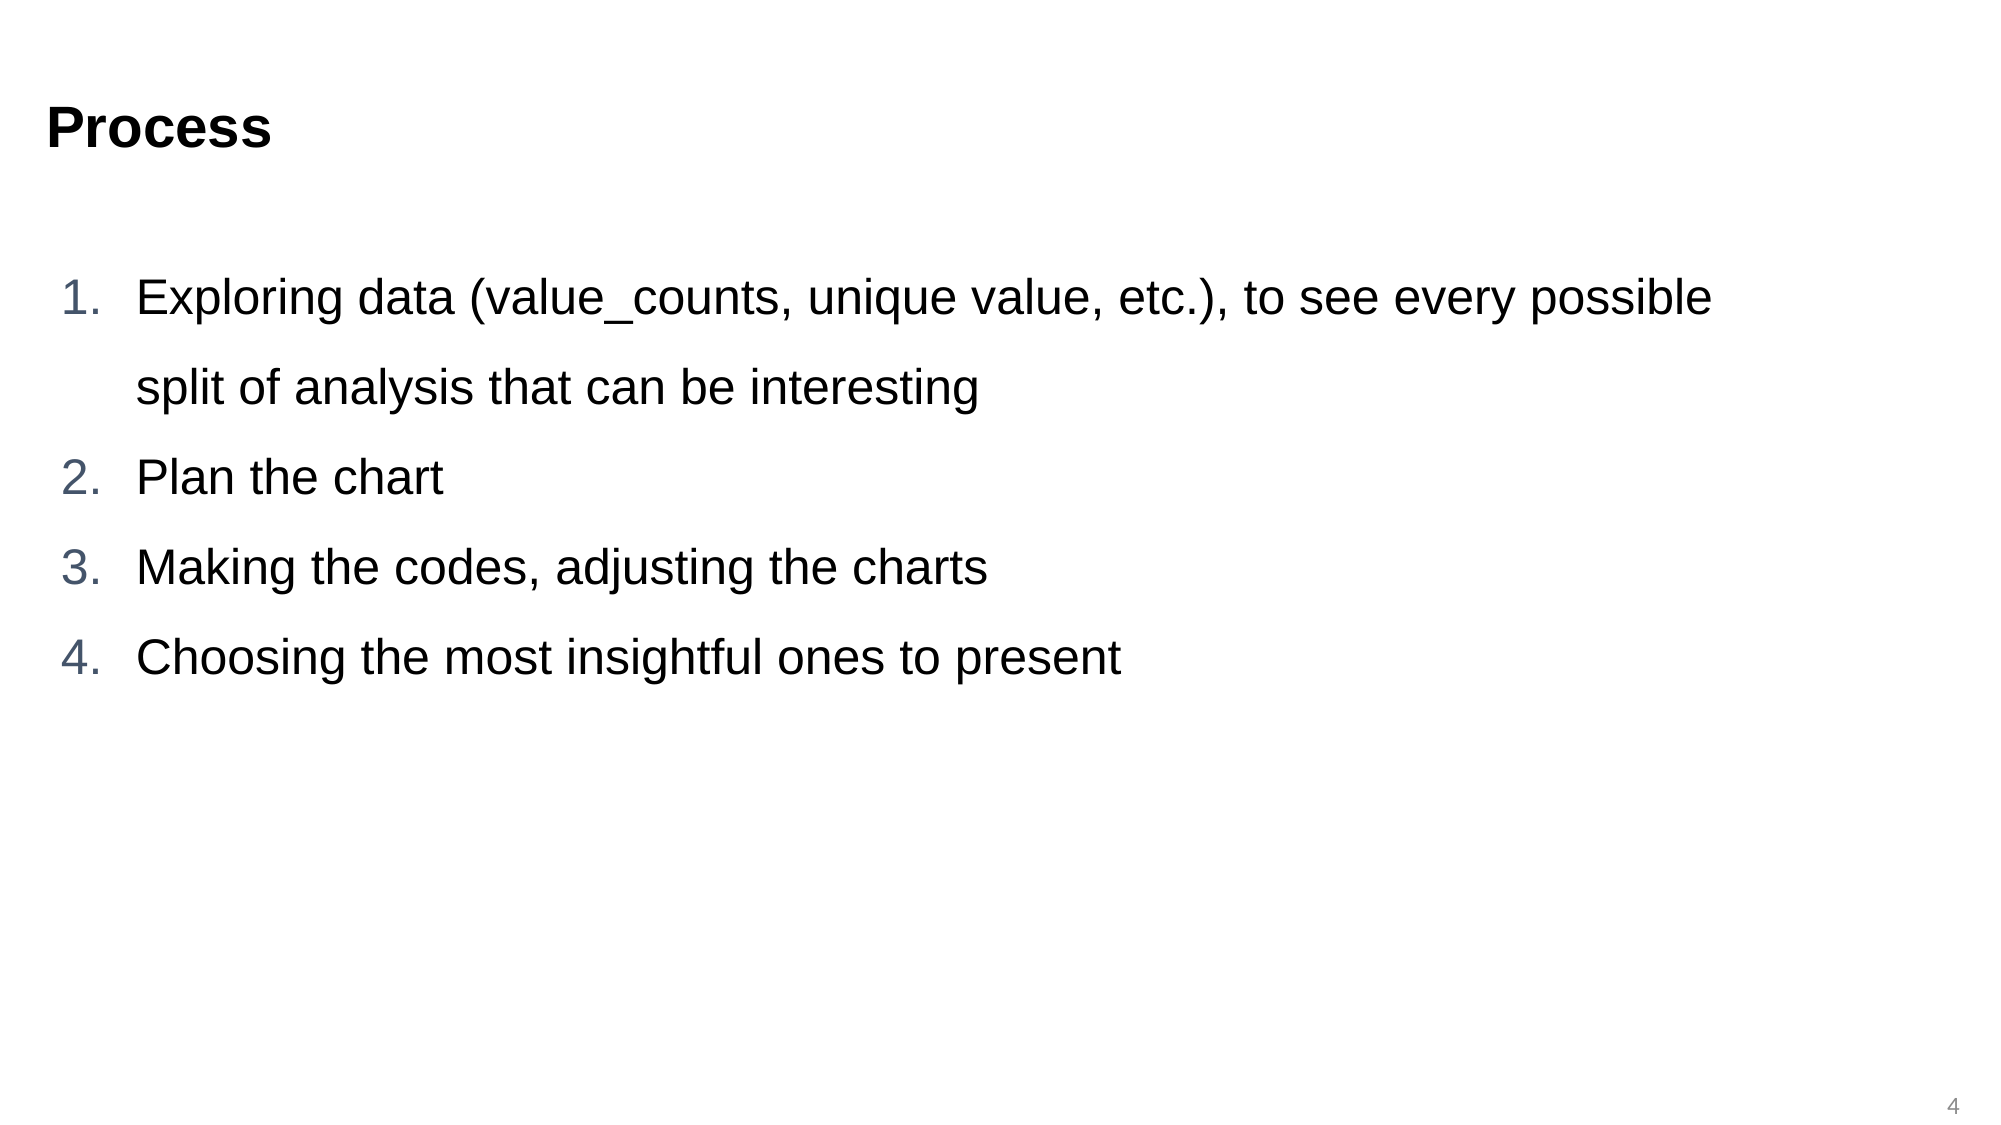

# Process
Exploring data (value_counts, unique value, etc.), to see every possible split of analysis that can be interesting
Plan the chart
Making the codes, adjusting the charts
Choosing the most insightful ones to present

4